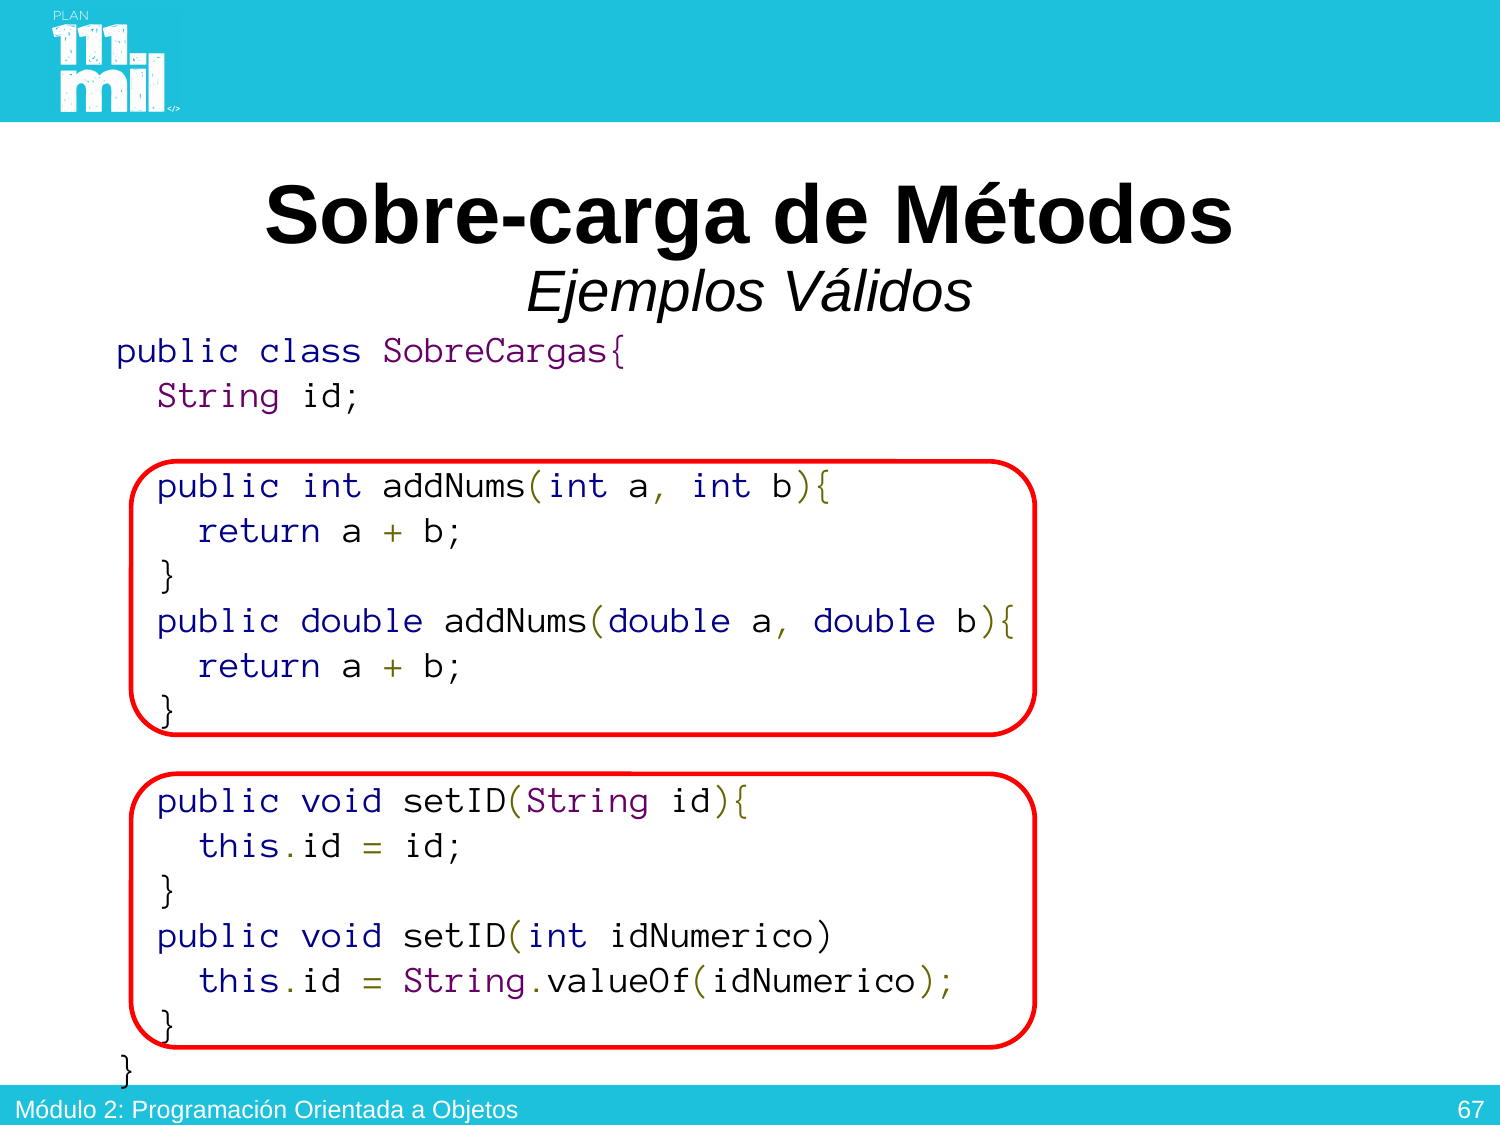

# Sobre-carga de Métodos Ejemplos Válidos
public class SobreCargas{
  String id;

  public int addNums(int a, int b){
    return a + b;
  }
  public double addNums(double a, double b){
    return a + b;
  }

  public void setID(String id){
    this.id = id;
  }
  public void setID(int idNumerico)
    this.id = String.valueOf(idNumerico);
  }
}

67
Módulo 2: Programación Orientada a Objetos